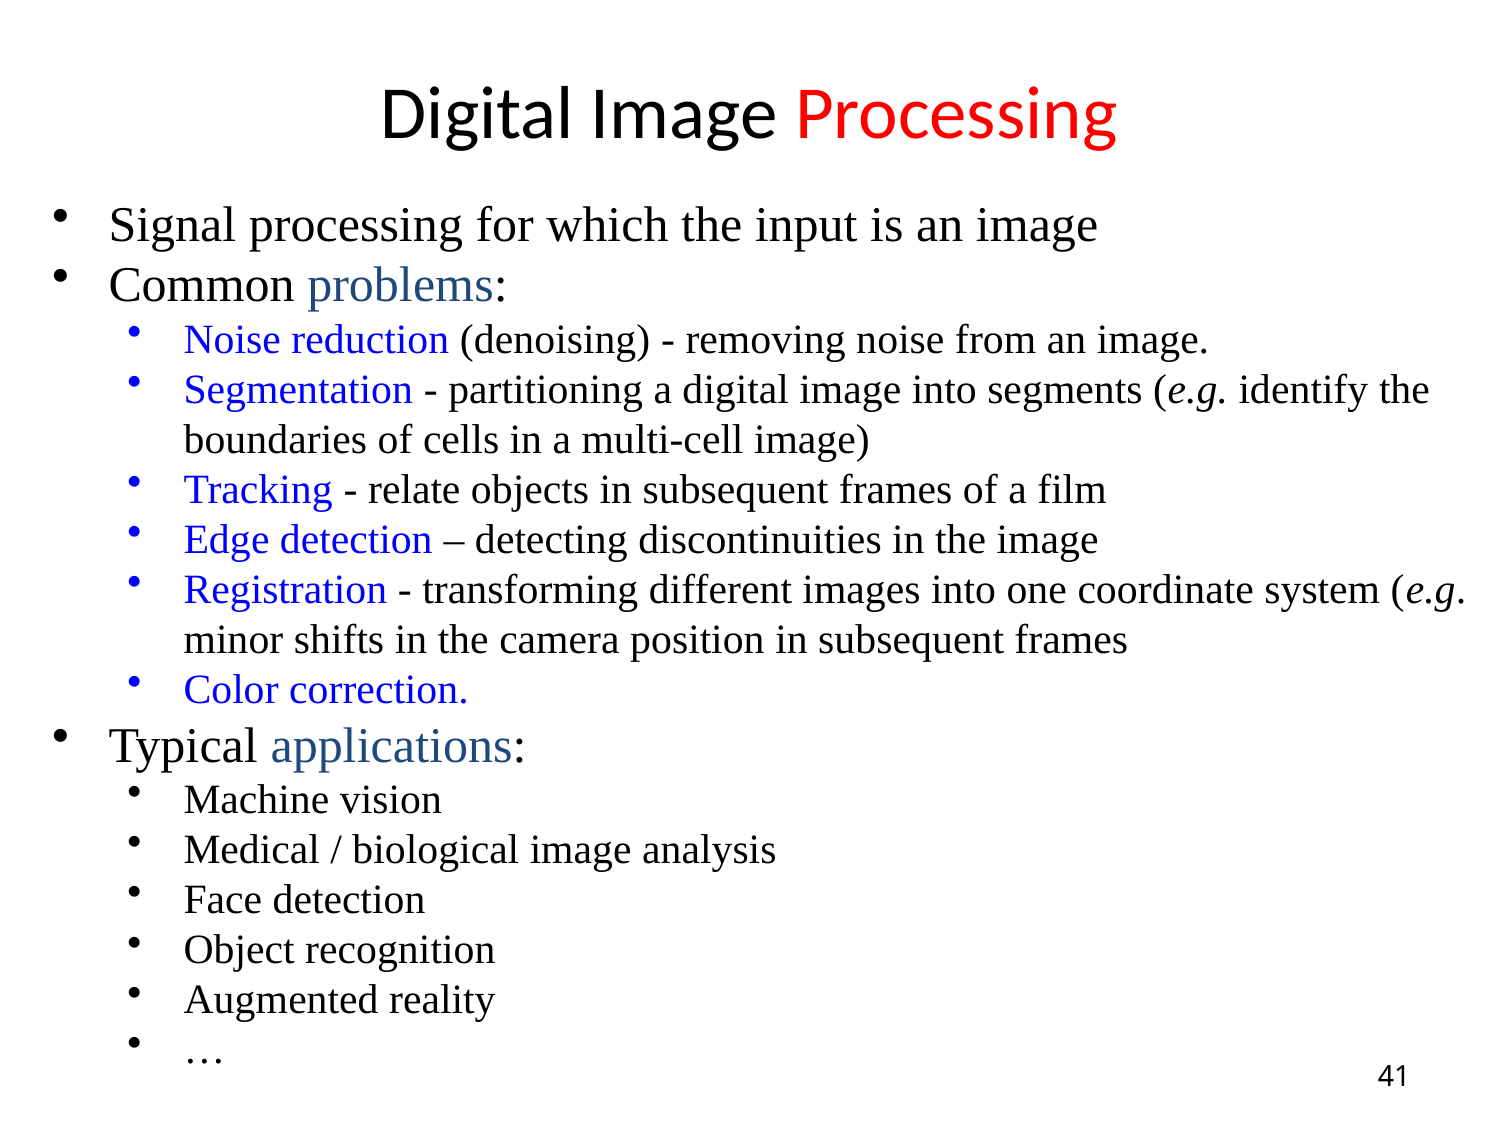

Digital Image Processing
Signal processing for which the input is an image
Common problems:
Noise reduction (denoising) - removing noise from an image.
Segmentation - partitioning a digital image into segments (e.g. identify the boundaries of cells in a multi-cell image)
Tracking - relate objects in subsequent frames of a film
Edge detection – detecting discontinuities in the image
Registration - transforming different images into one coordinate system (e.g. minor shifts in the camera position in subsequent frames
Color correction.
Typical applications:
Machine vision
Medical / biological image analysis
Face detection
Object recognition
Augmented reality
…
41